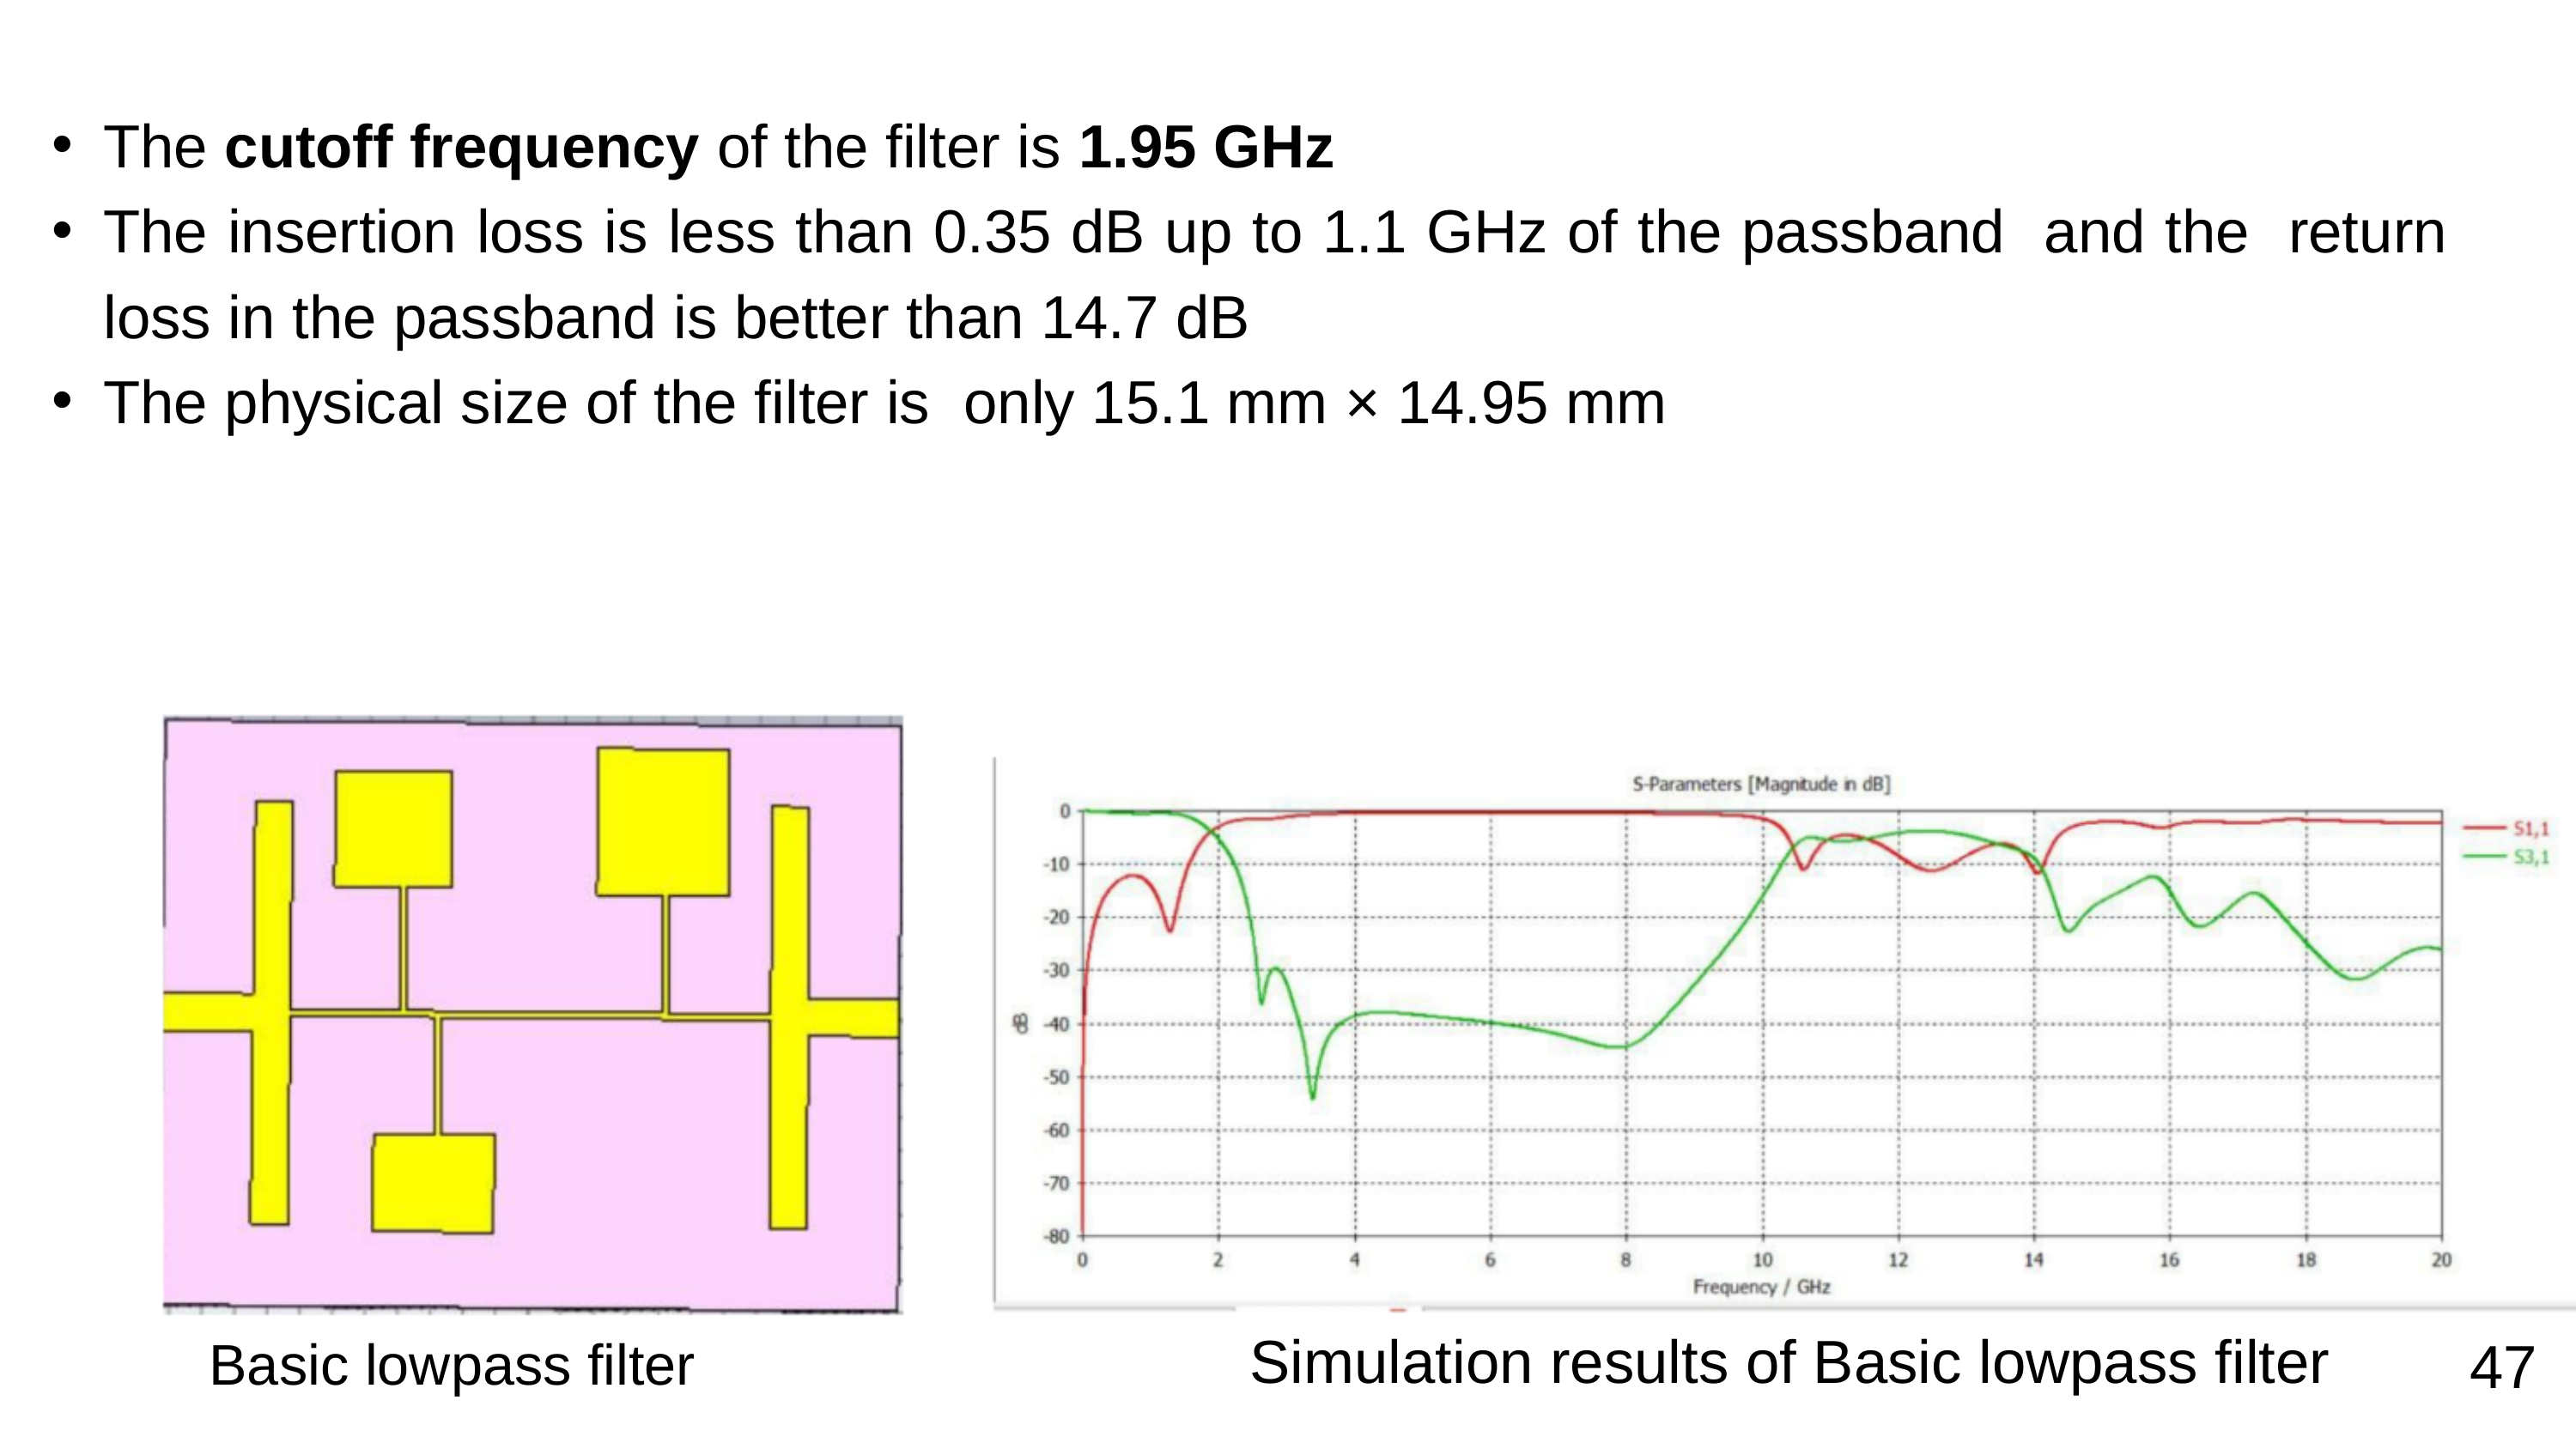

The cutoff frequency of the filter is 1.95 GHz
The insertion loss is less than 0.35 dB up to 1.1 GHz of the passband  and the  return loss in the passband is better than 14.7 dB
The physical size of the filter is  only 15.1 mm × 14.95 mm

Simulation results of Basic lowpass filter
47
Basic lowpass filter